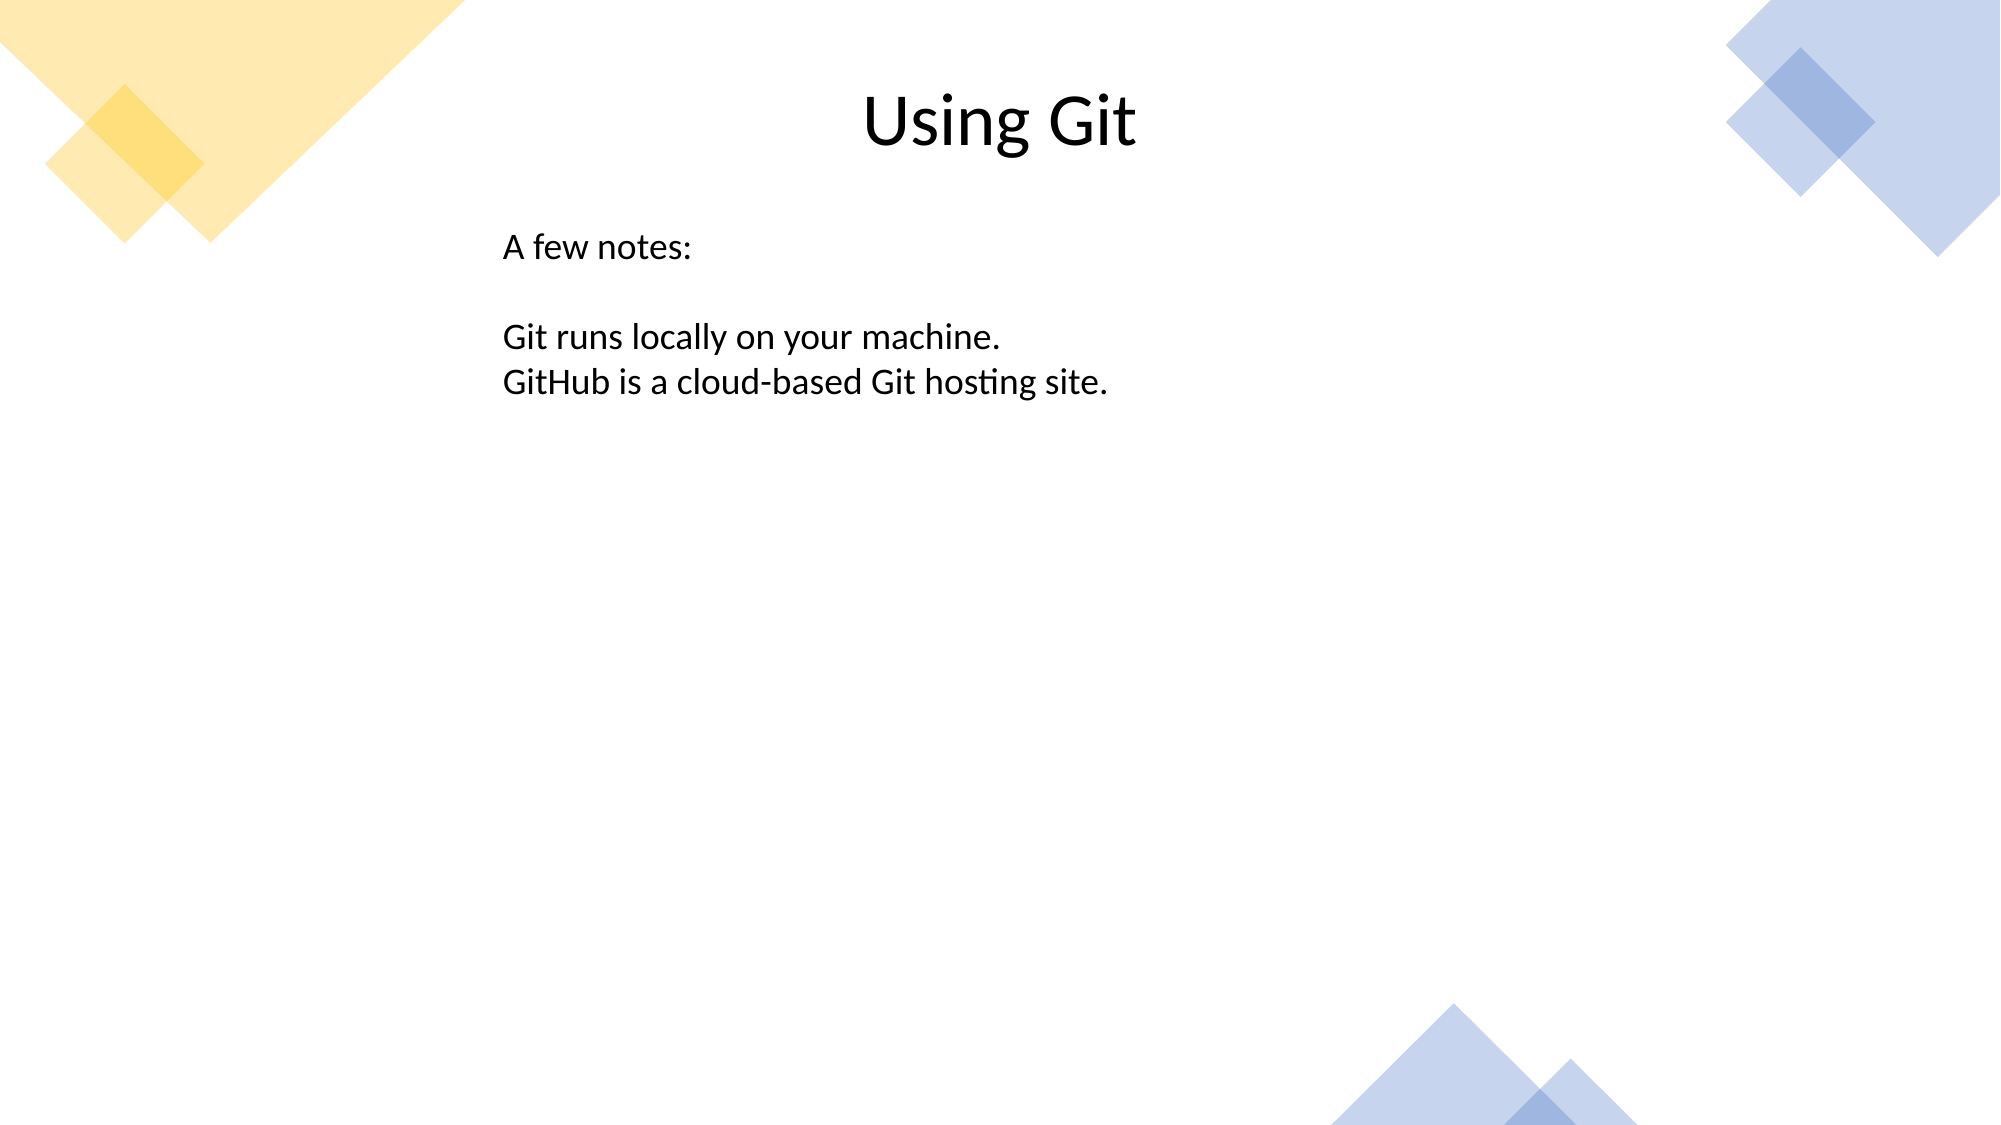

# Using Git

A few notes:

Git runs locally on your machine.
GitHub is a cloud-based Git hosting site.